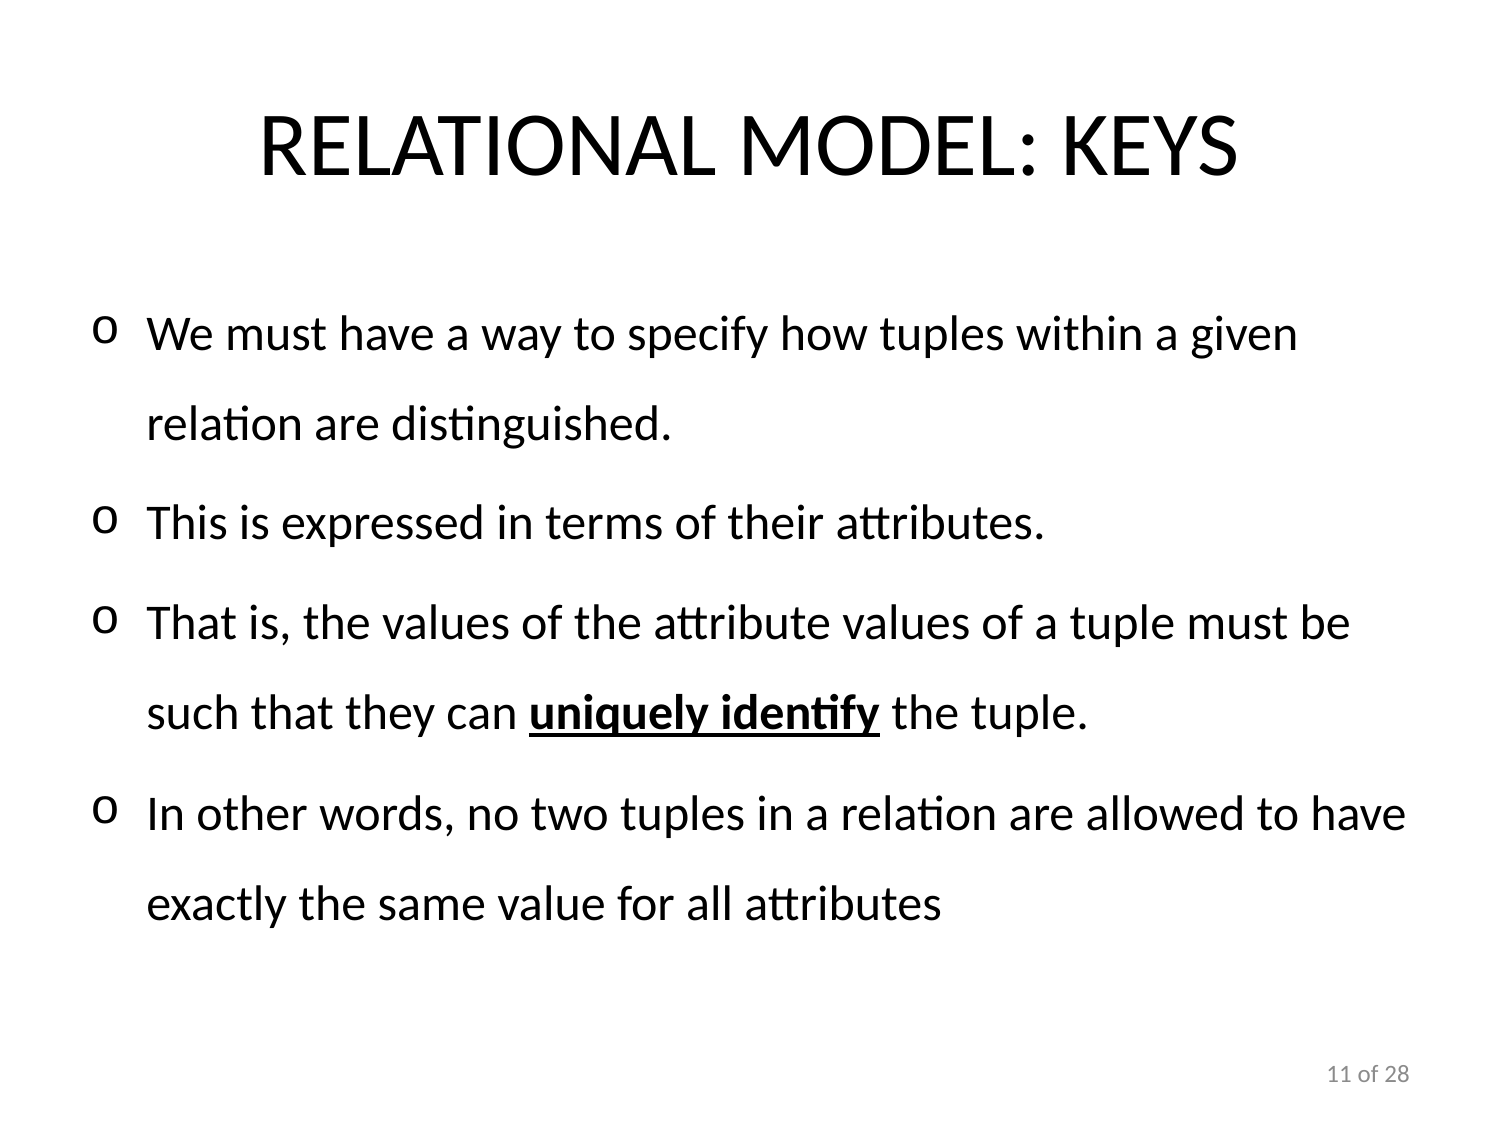

# Relational Model: keys
We must have a way to specify how tuples within a given relation are distinguished.
This is expressed in terms of their attributes.
That is, the values of the attribute values of a tuple must be such that they can uniquely identify the tuple.
In other words, no two tuples in a relation are allowed to have exactly the same value for all attributes

11 of 28